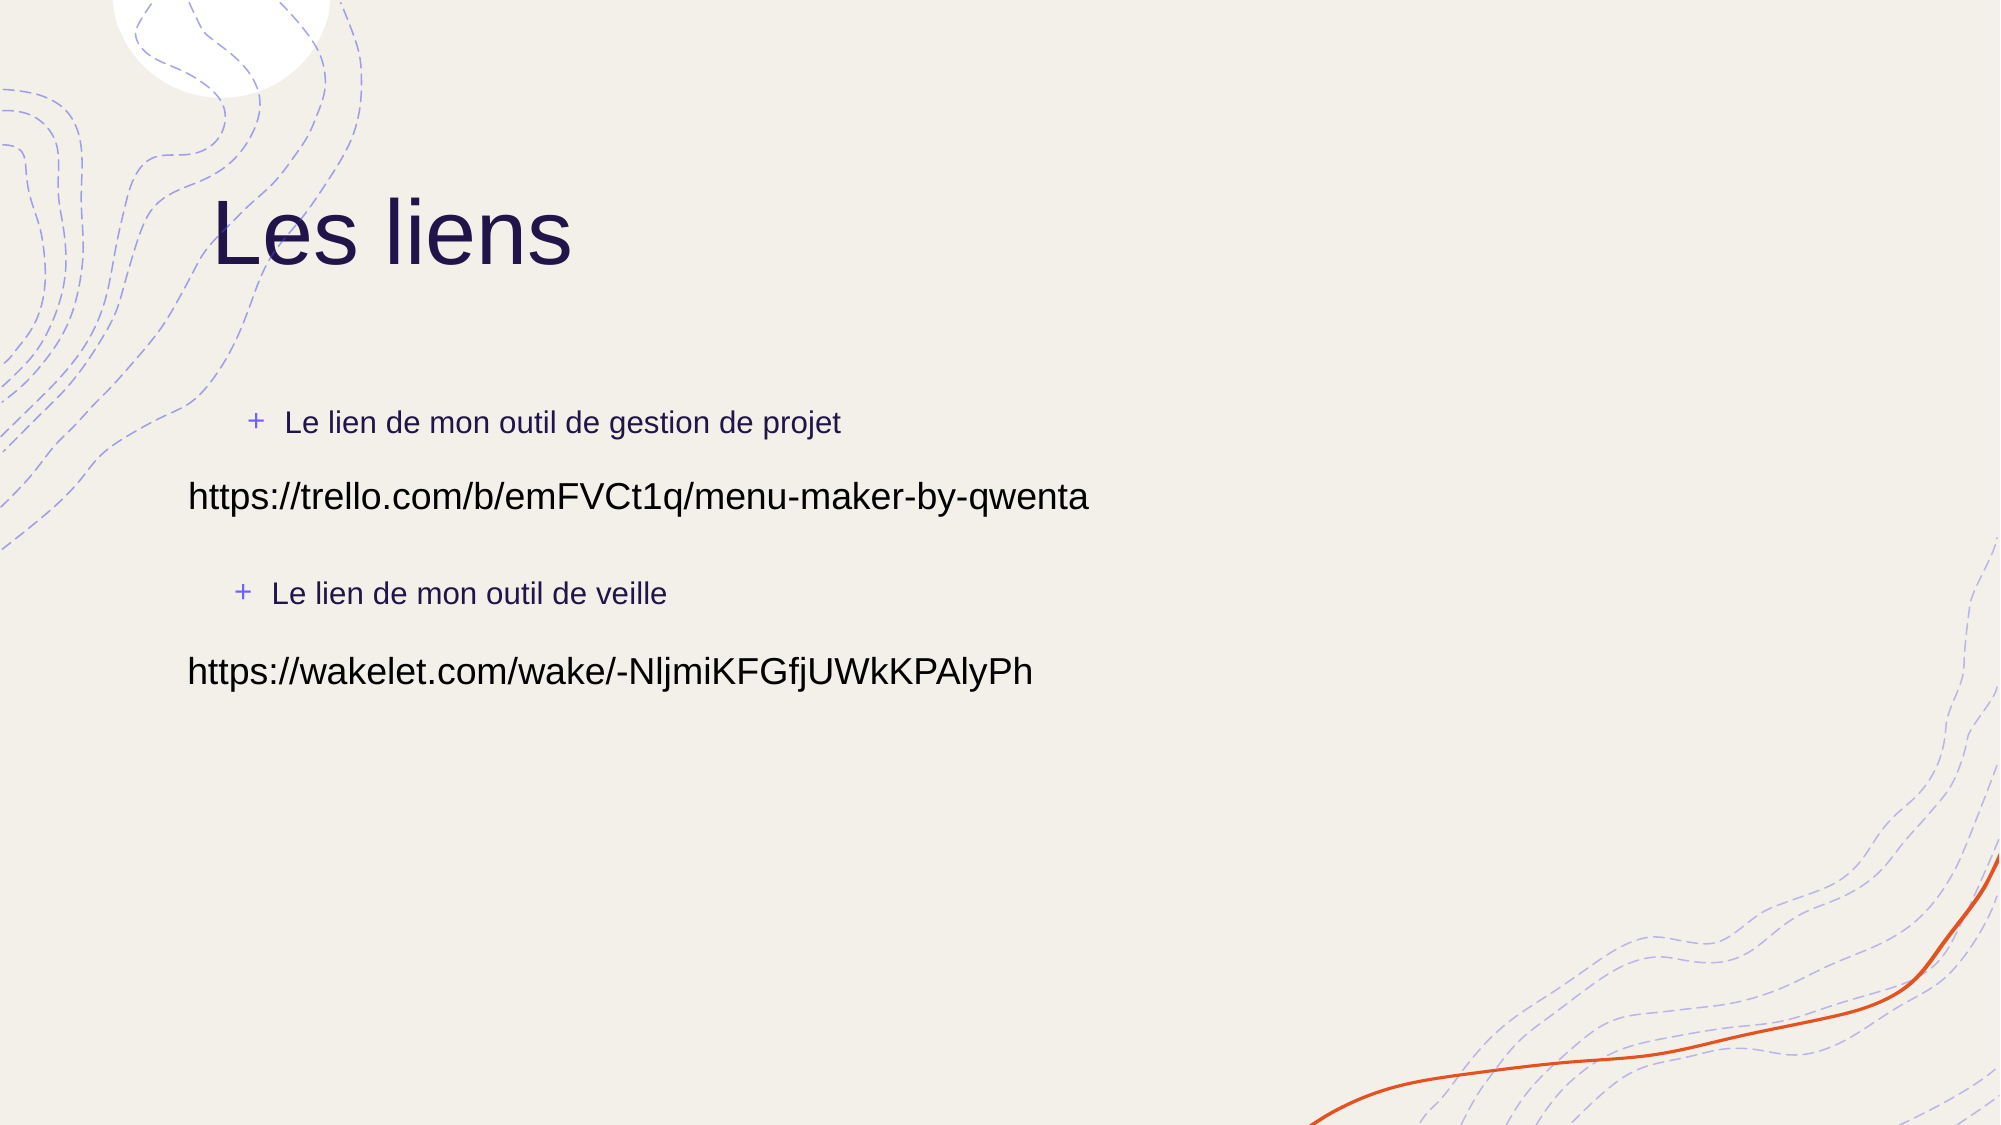

Les liens
Le lien de mon outil de gestion de projet
https://trello.com/b/emFVCt1q/menu-maker-by-qwenta

Le lien de mon outil de veille
https://wakelet.com/wake/-NljmiKFGfjUWkKPAlyPh